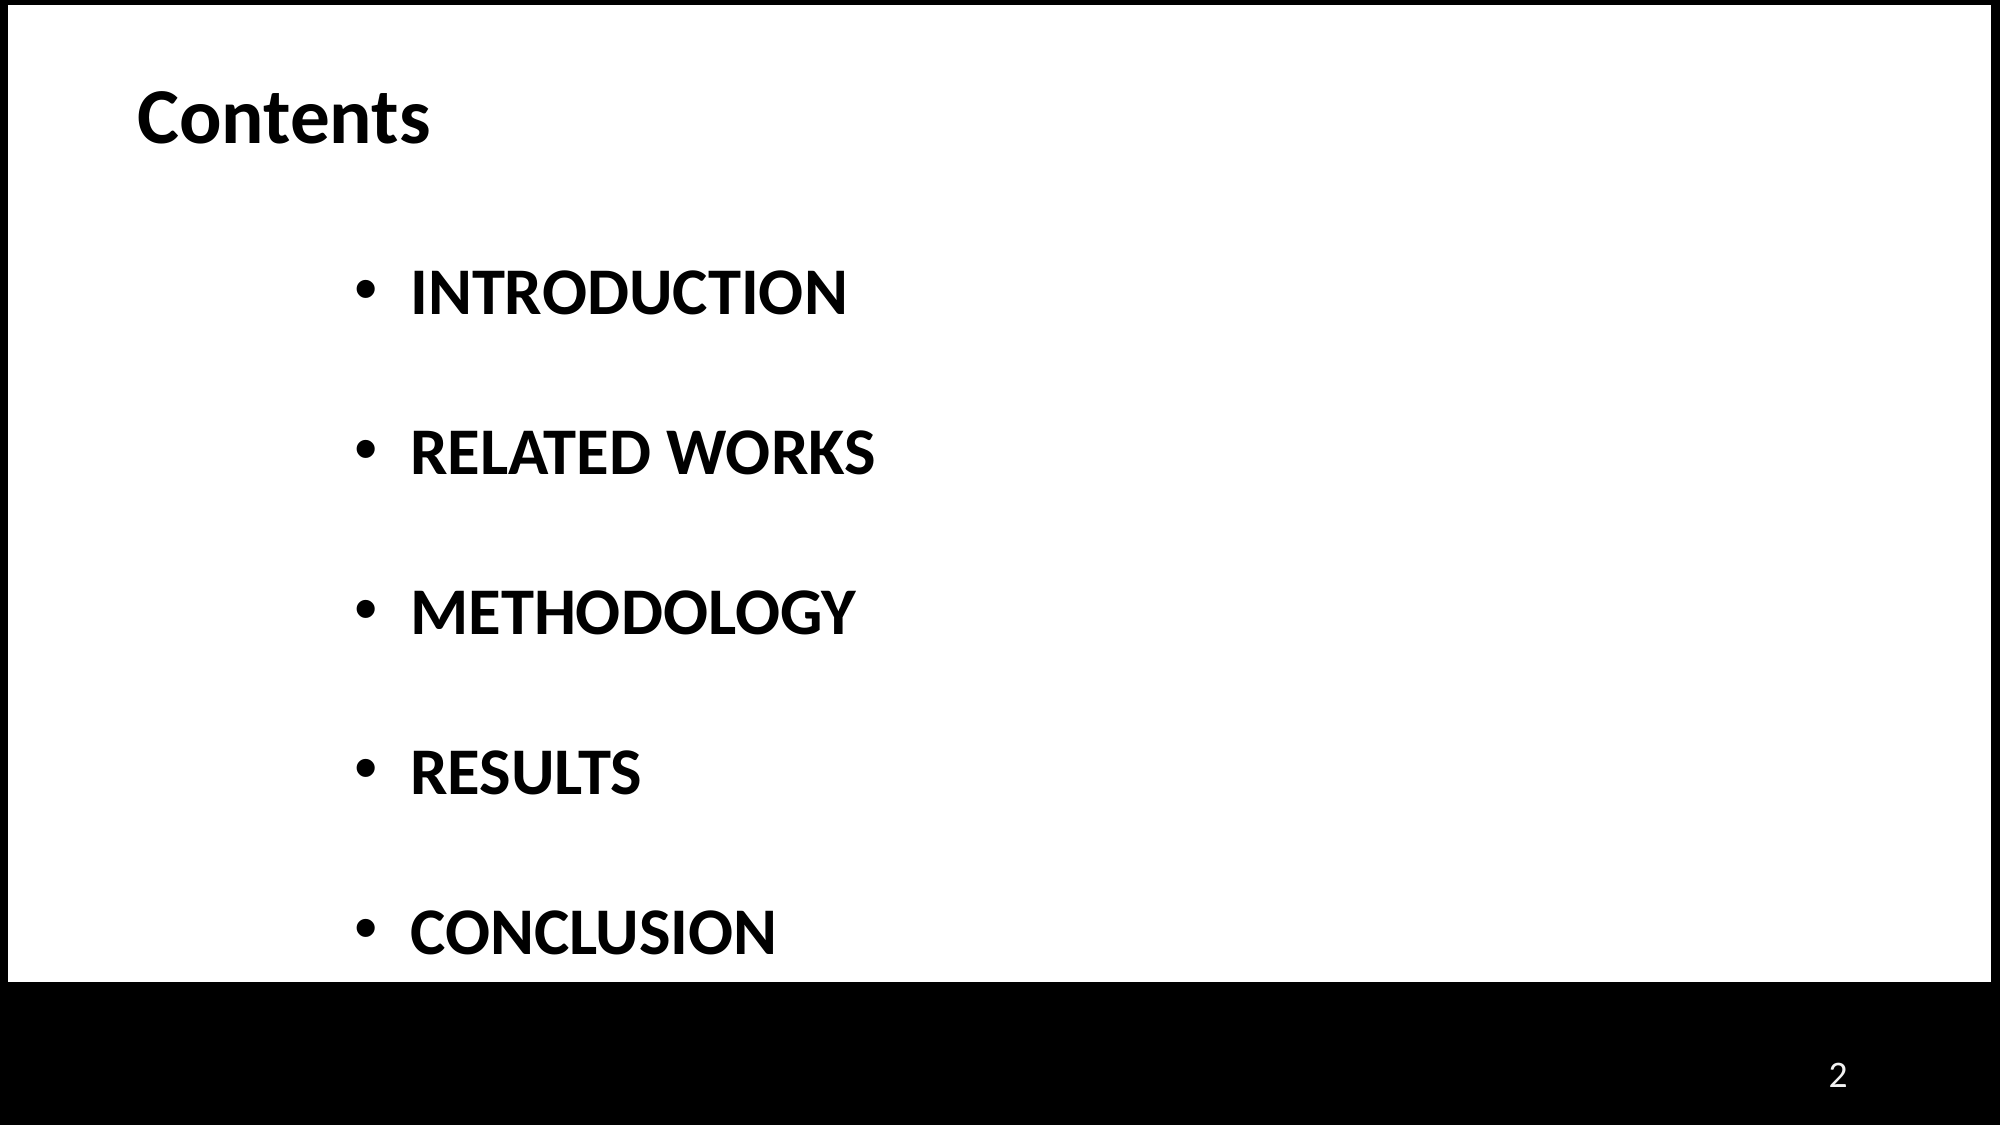

Contents
INTRODUCTION
RELATED WORKS
METHODOLOGY
RESULTS
CONCLUSION

2